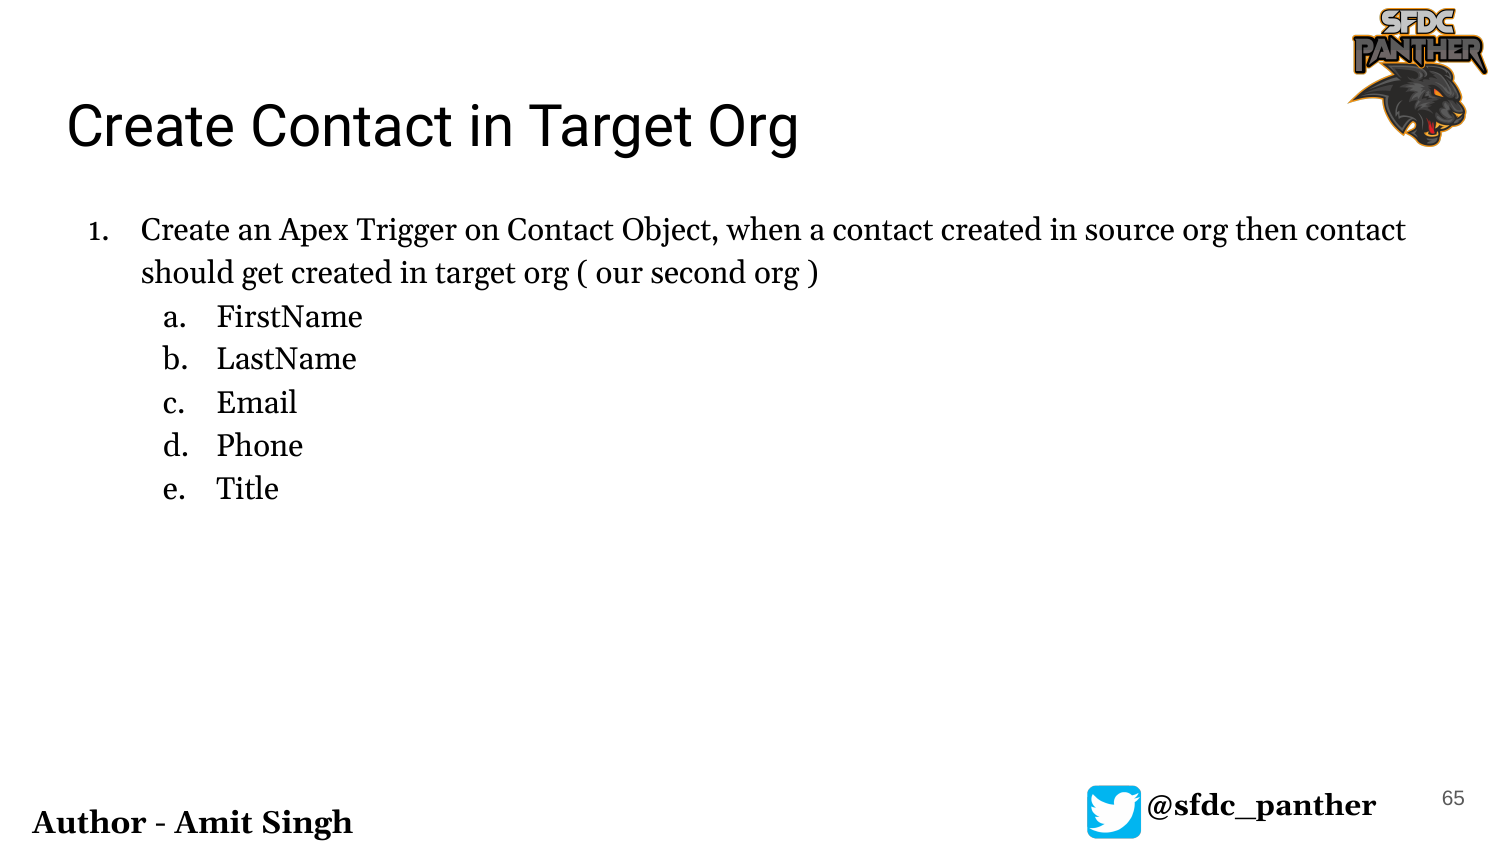

# Create Contact in Target Org
Create an Apex Trigger on Contact Object, when a contact created in source org then contact should get created in target org ( our second org )
FirstName
LastName
Email
Phone
Title
65